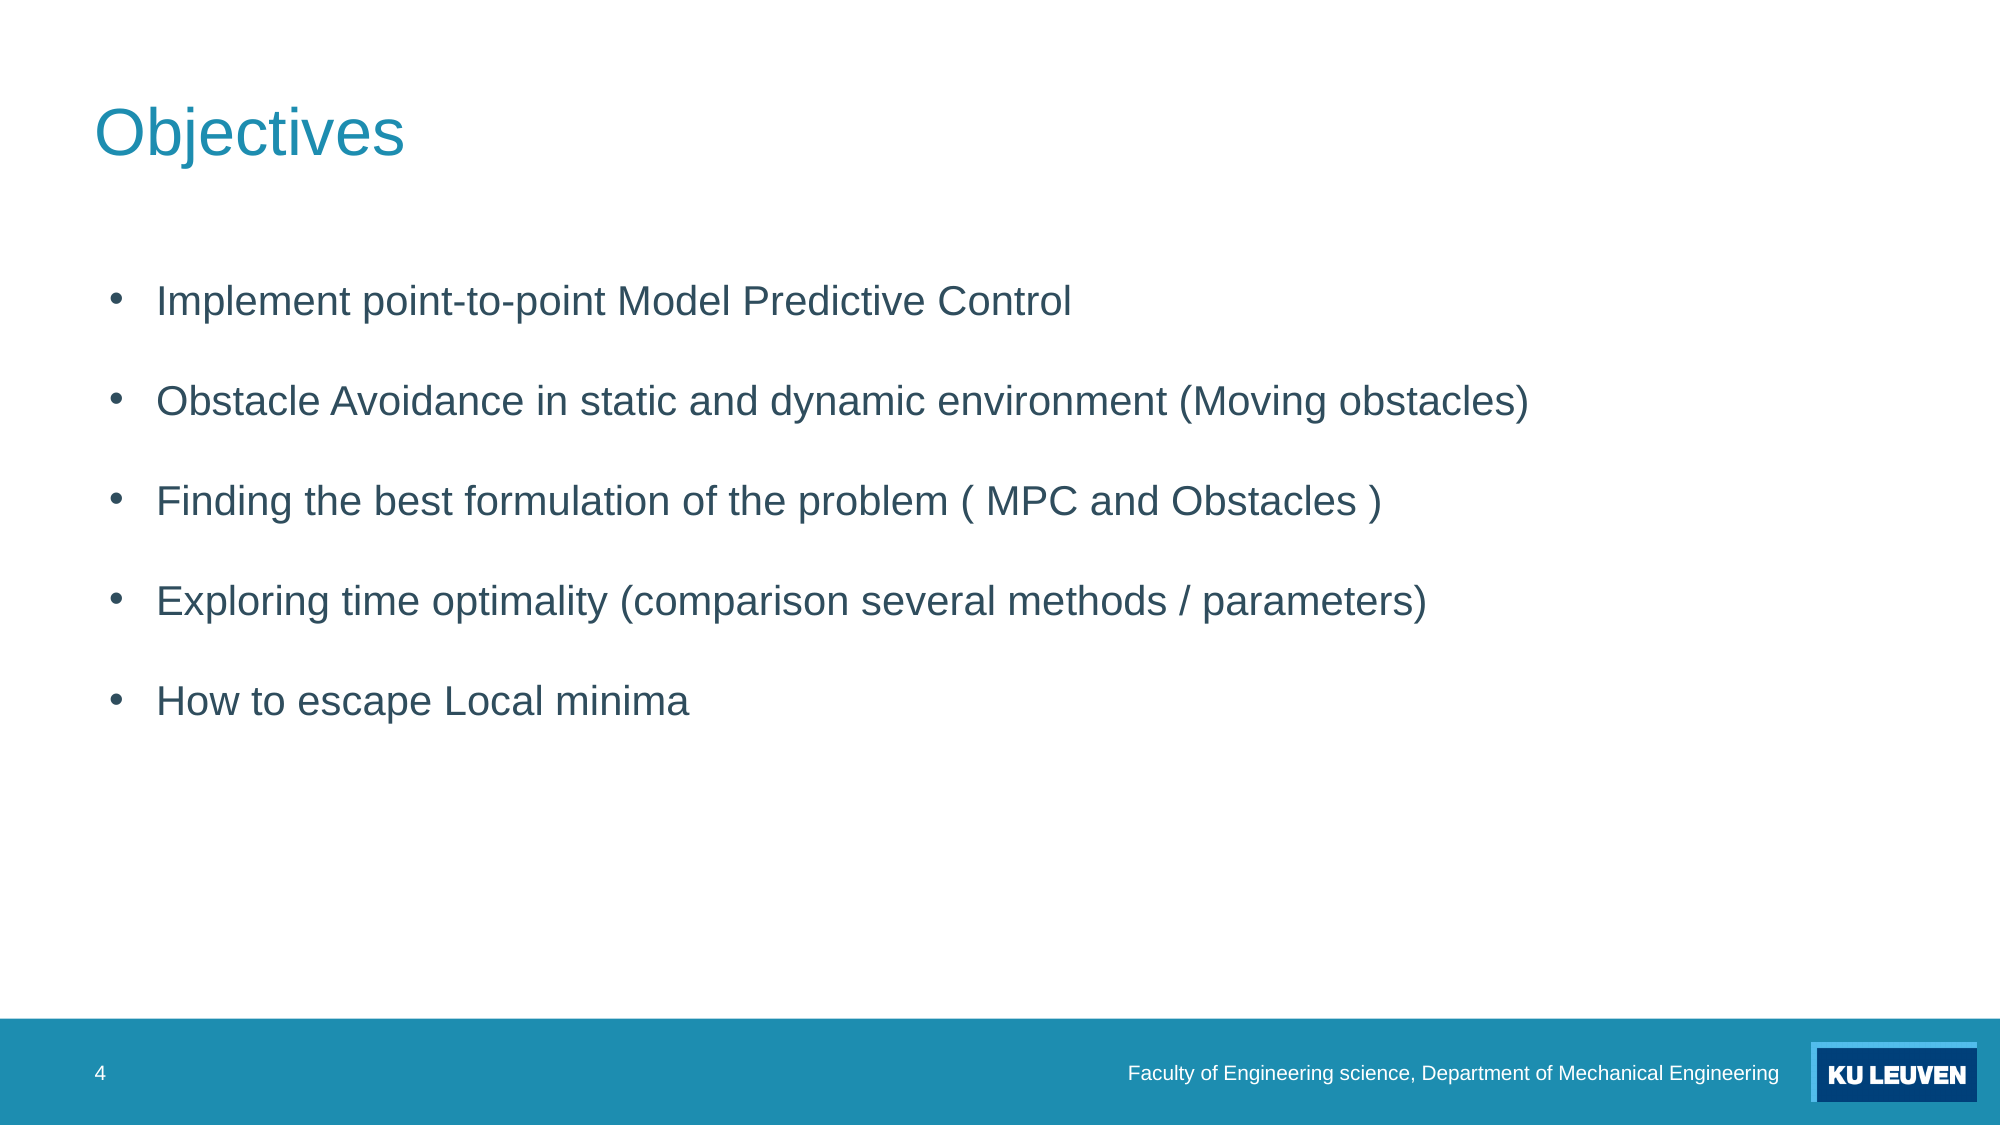

# Objectives
Implement point-to-point Model Predictive Control

Obstacle Avoidance in static and dynamic environment (Moving obstacles)

Finding the best formulation of the problem ( MPC and Obstacles )

Exploring time optimality (comparison several methods / parameters)

How to escape Local minima

4
Faculty of Engineering science, Department of Mechanical Engineering